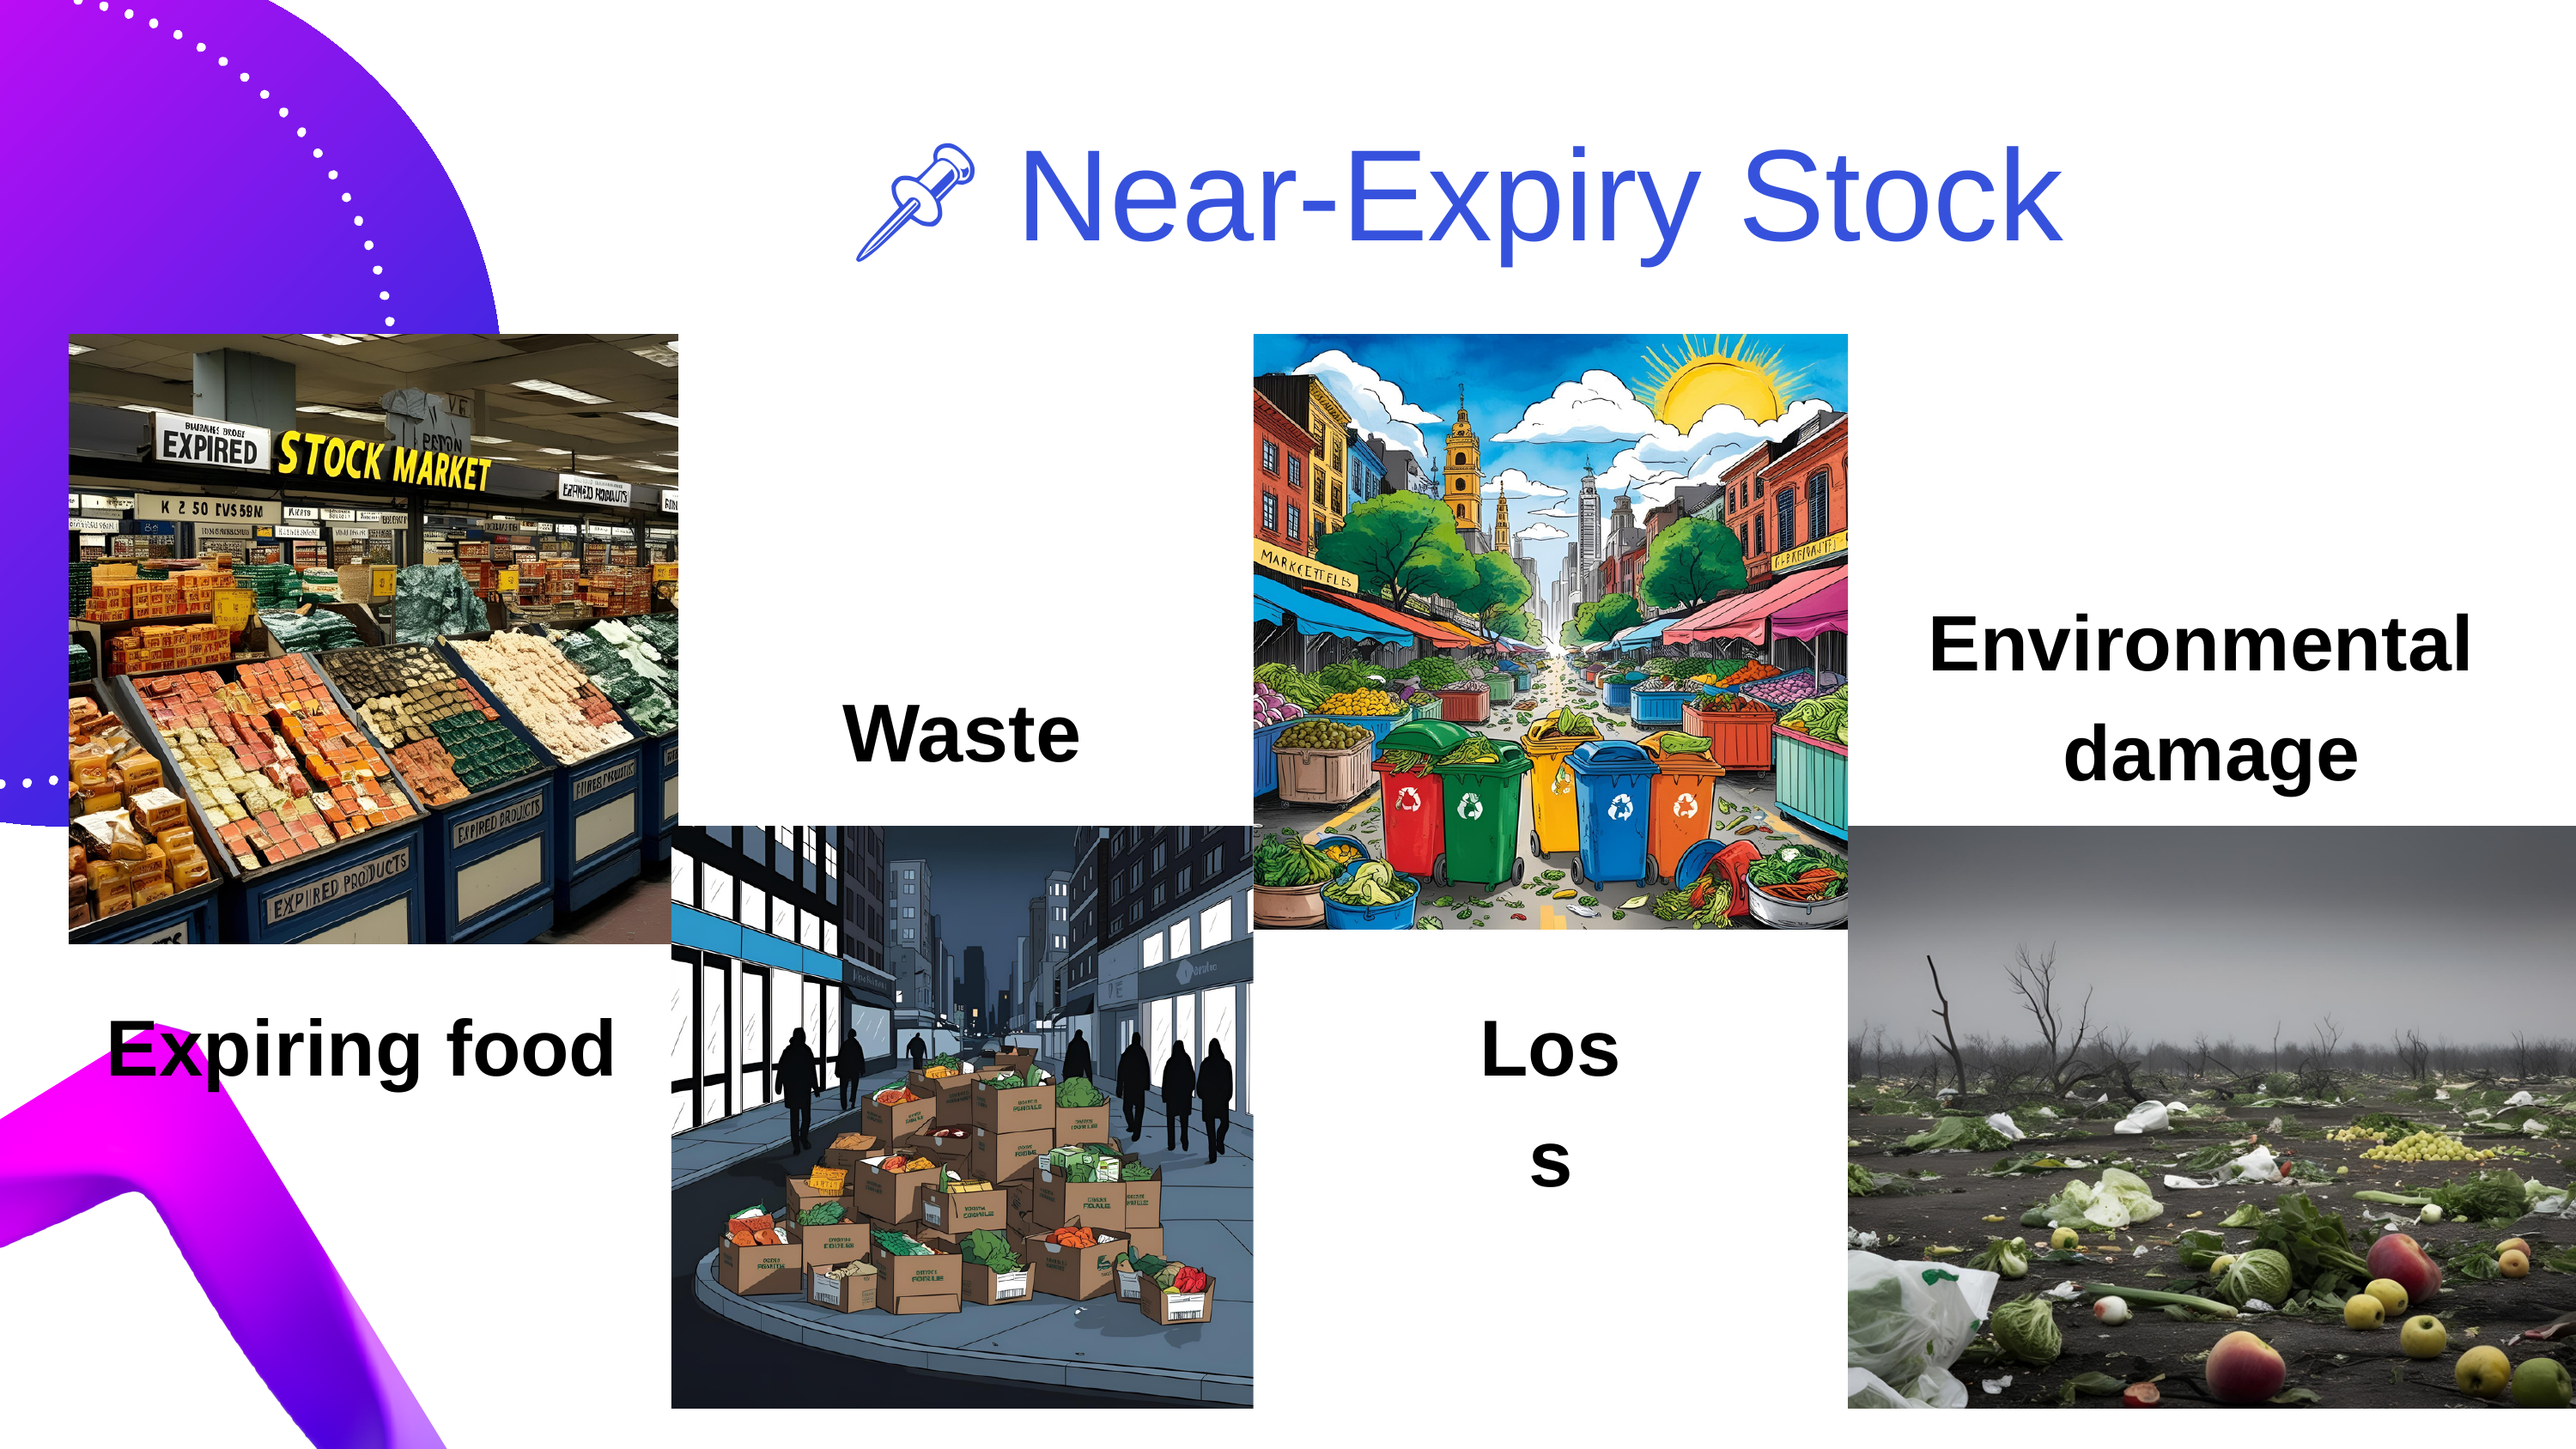

📌 Near-Expiry Stock

Environmental
damage
Waste

Expiring food
Loss
04